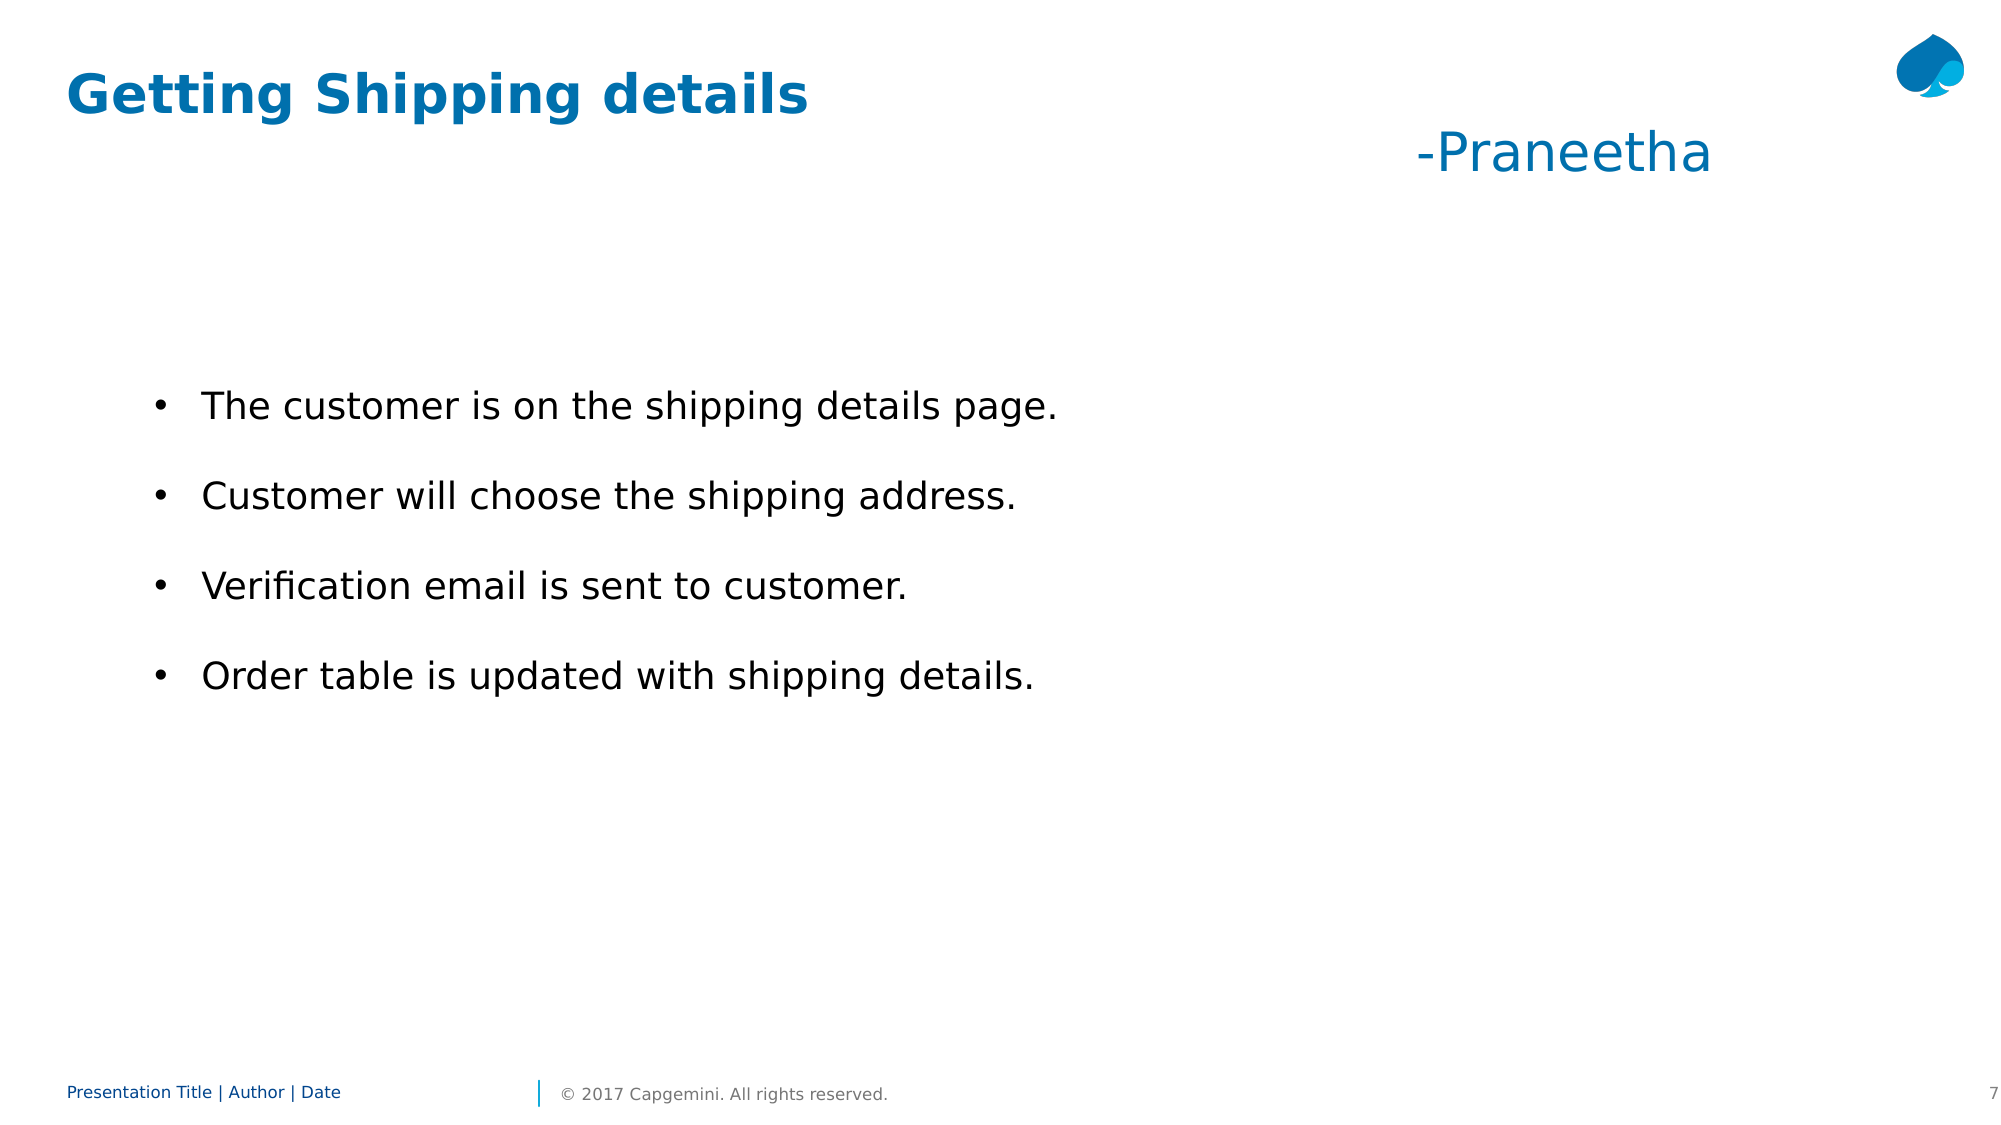

# Getting Shipping details -Praneetha
The customer is on the shipping details page.

Customer will choose the shipping address.

Verification email is sent to customer.

Order table is updated with shipping details.